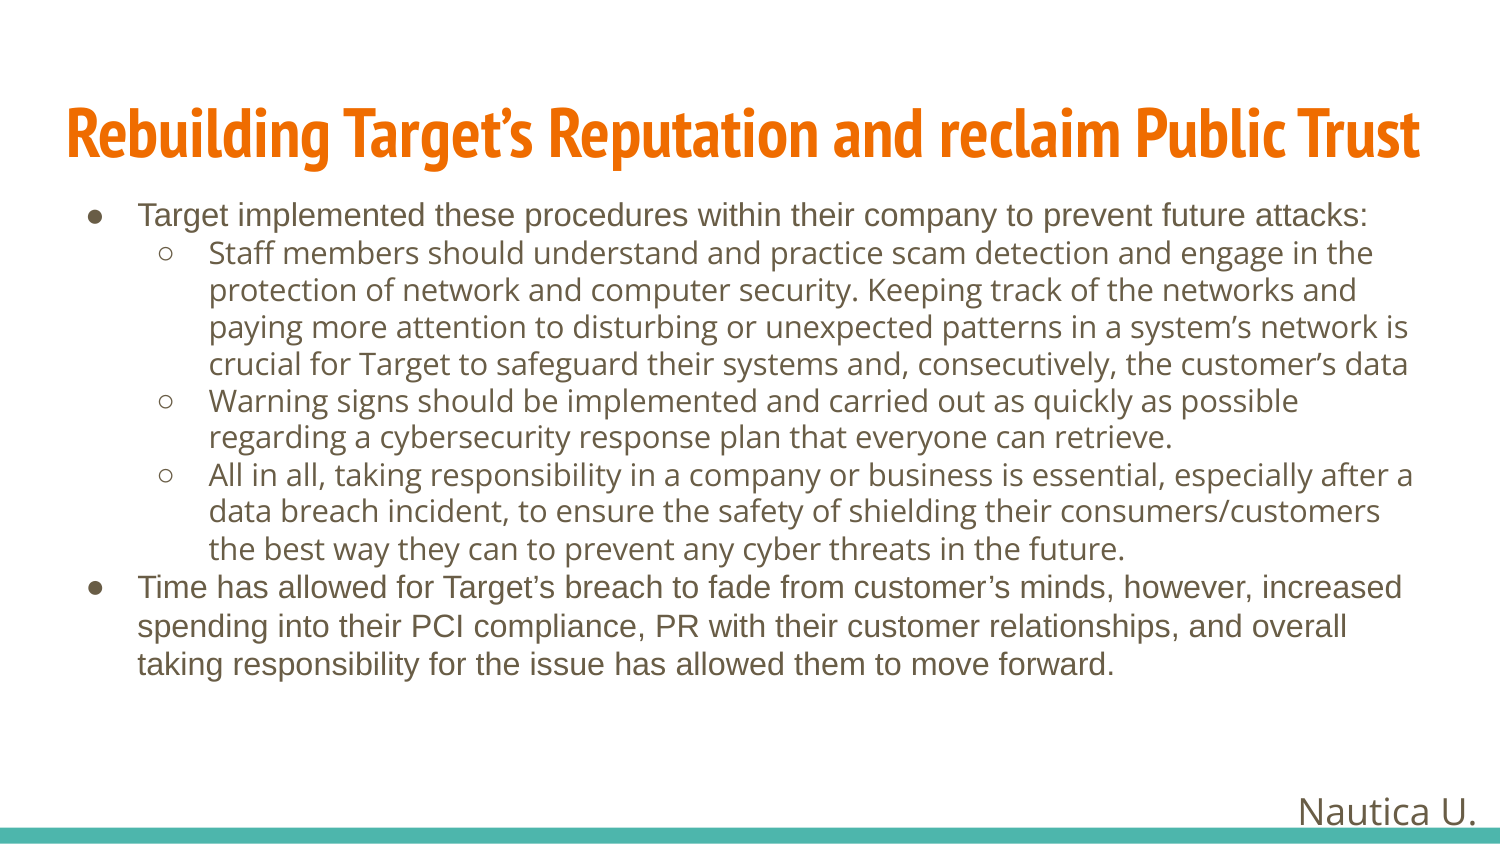

# Rebuilding Target’s Reputation and reclaim Public Trust
Target implemented these procedures within their company to prevent future attacks:
Staff members should understand and practice scam detection and engage in the protection of network and computer security. Keeping track of the networks and paying more attention to disturbing or unexpected patterns in a system’s network is crucial for Target to safeguard their systems and, consecutively, the customer’s data
Warning signs should be implemented and carried out as quickly as possible regarding a cybersecurity response plan that everyone can retrieve.
All in all, taking responsibility in a company or business is essential, especially after a data breach incident, to ensure the safety of shielding their consumers/customers the best way they can to prevent any cyber threats in the future.
Time has allowed for Target’s breach to fade from customer’s minds, however, increased spending into their PCI compliance, PR with their customer relationships, and overall taking responsibility for the issue has allowed them to move forward.
Nautica U.